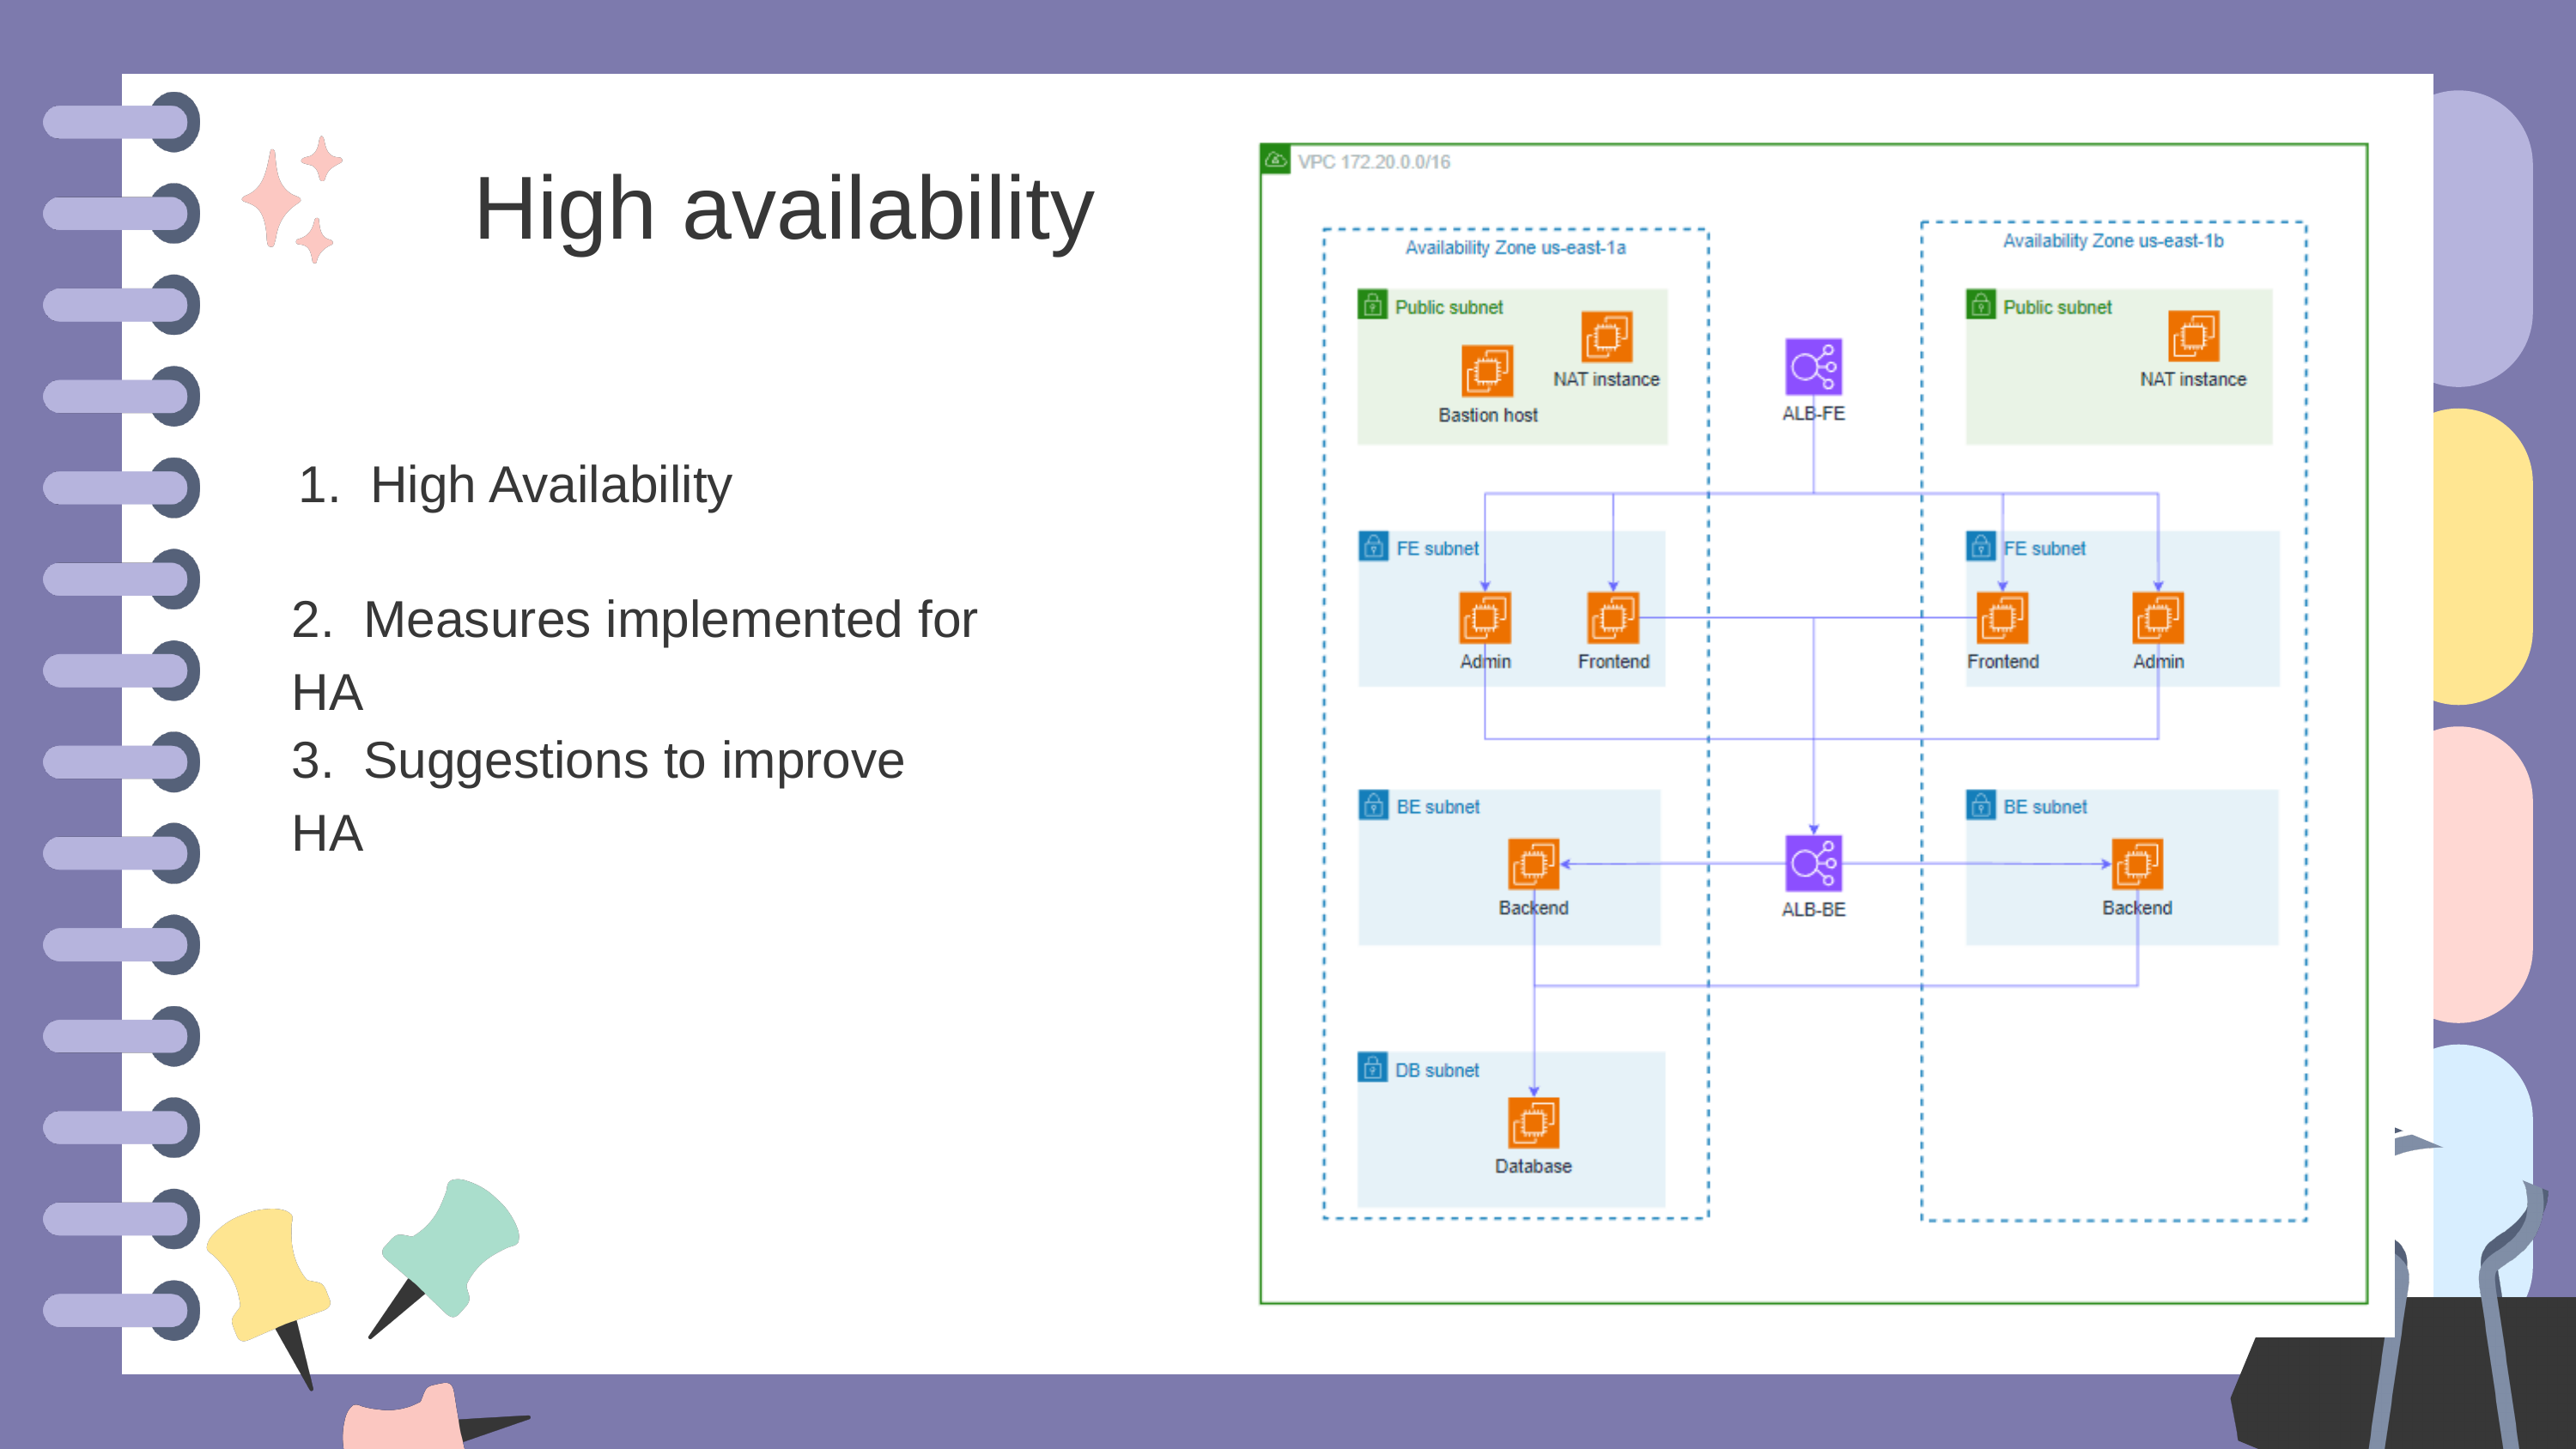

High availability

1.  High Availability
2.  Measures implemented for HA
3.  Suggestions to improve HA